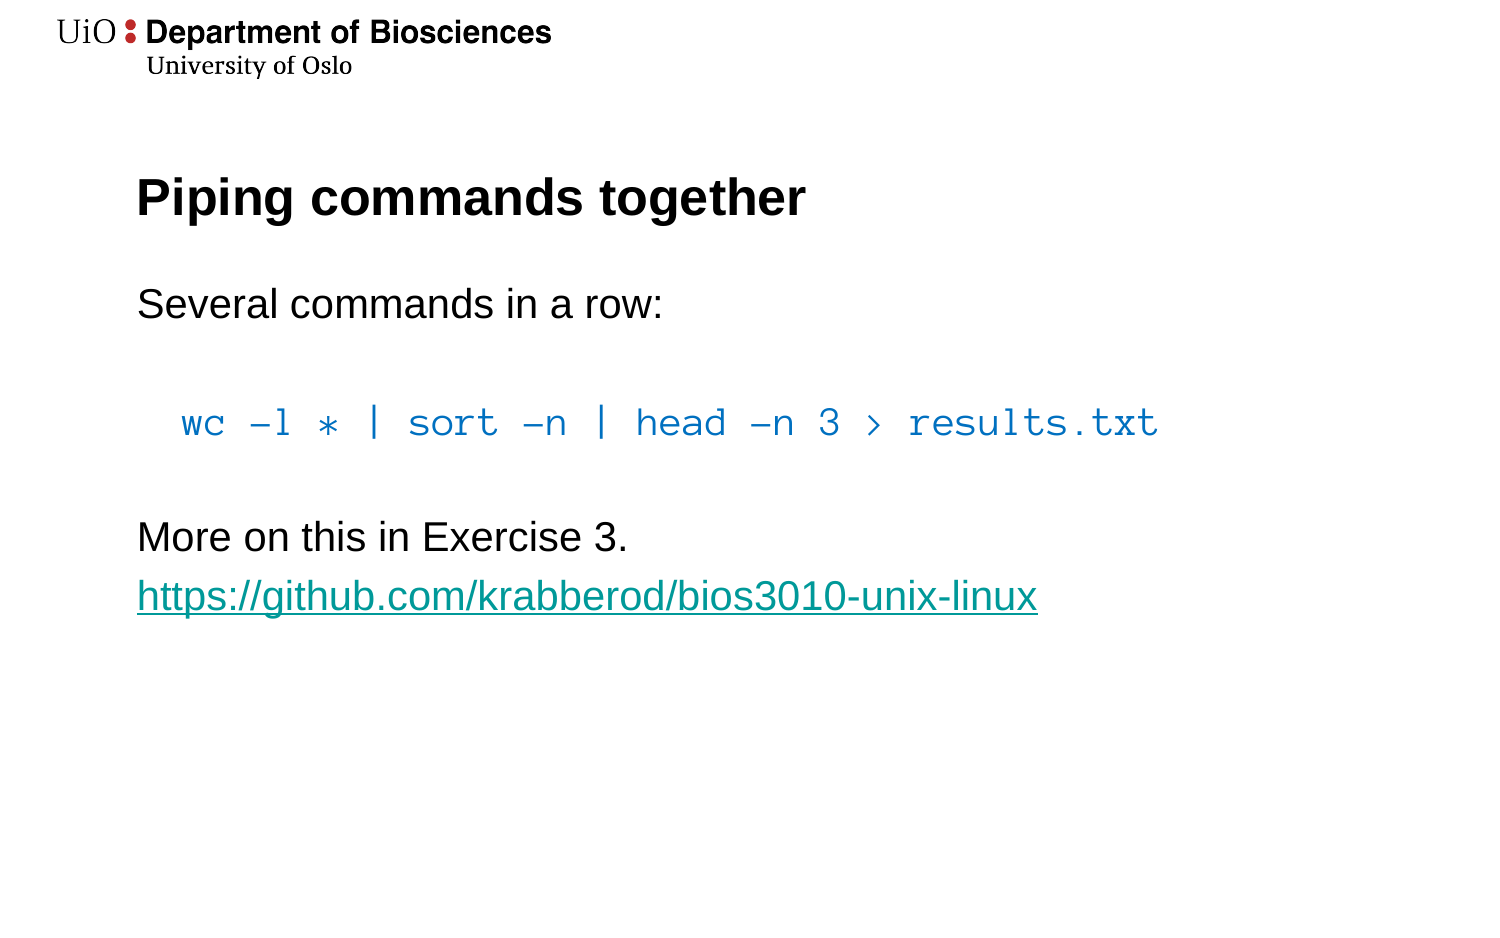

# Piping commands together
Several commands in a row:

  wc -l * | sort -n | head -n 3 > results.txt

More on this in Exercise 3.
https://github.com/krabberod/bios3010-unix-linux